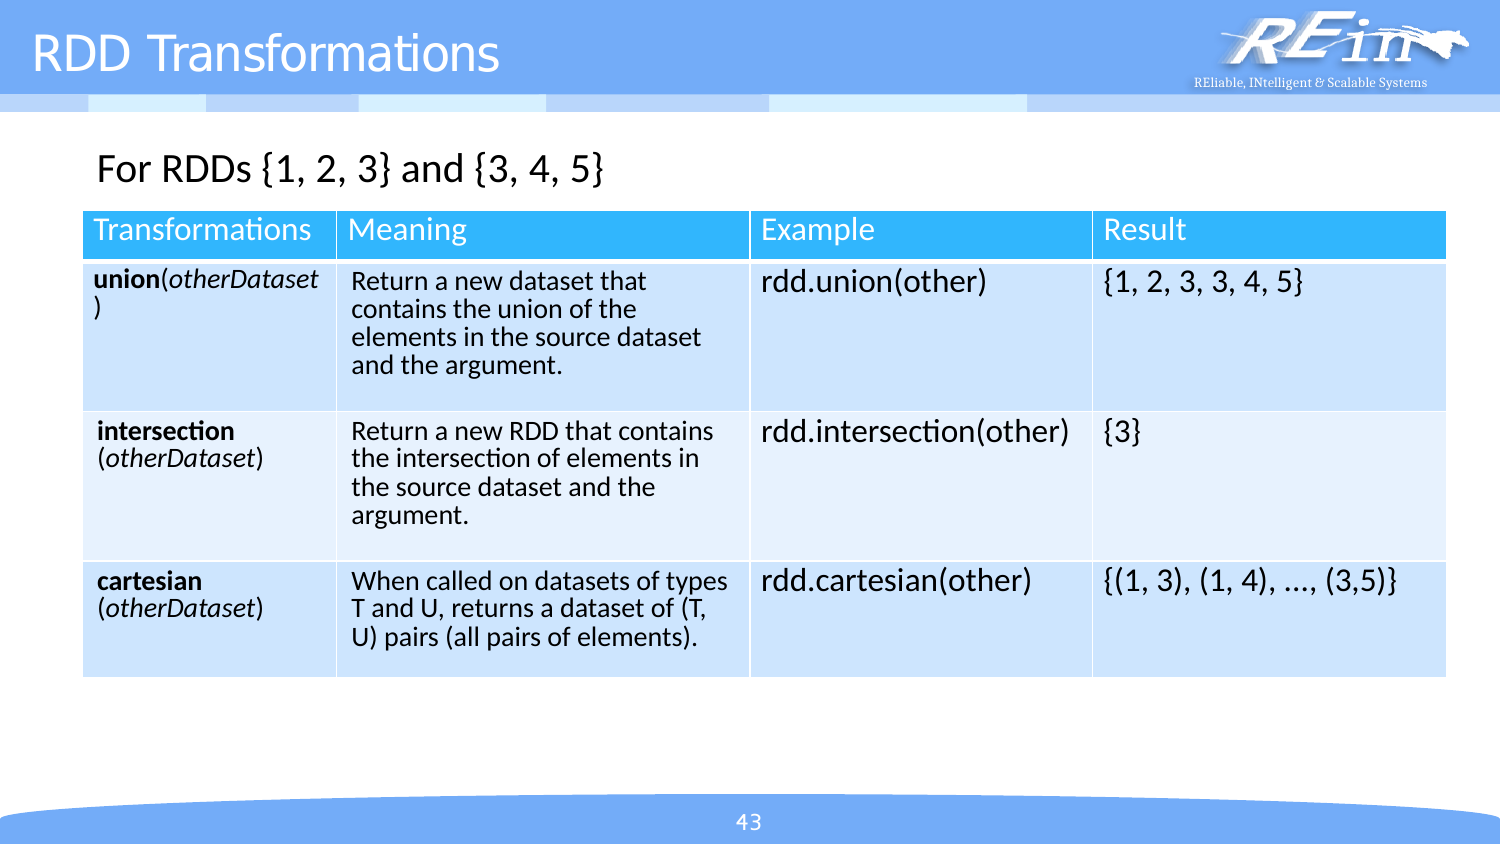

# RDD Transformations
For RDDs {1, 2, 3} and {3, 4, 5}
| Transformations | Meaning | Example | Result |
| --- | --- | --- | --- |
| union(otherDataset) | Return a new dataset that contains the union of the elements in the source dataset and the argument. | rdd.union(other) | {1, 2, 3, 3, 4, 5} |
| intersection (otherDataset) | Return a new RDD that contains the intersection of elements in the source dataset and the argument. | rdd.intersection(other) | {3} |
| cartesian (otherDataset) | When called on datasets of types T and U, returns a dataset of (T, U) pairs (all pairs of elements). | rdd.cartesian(other) | {(1, 3), (1, 4), ..., (3,5)} |
43